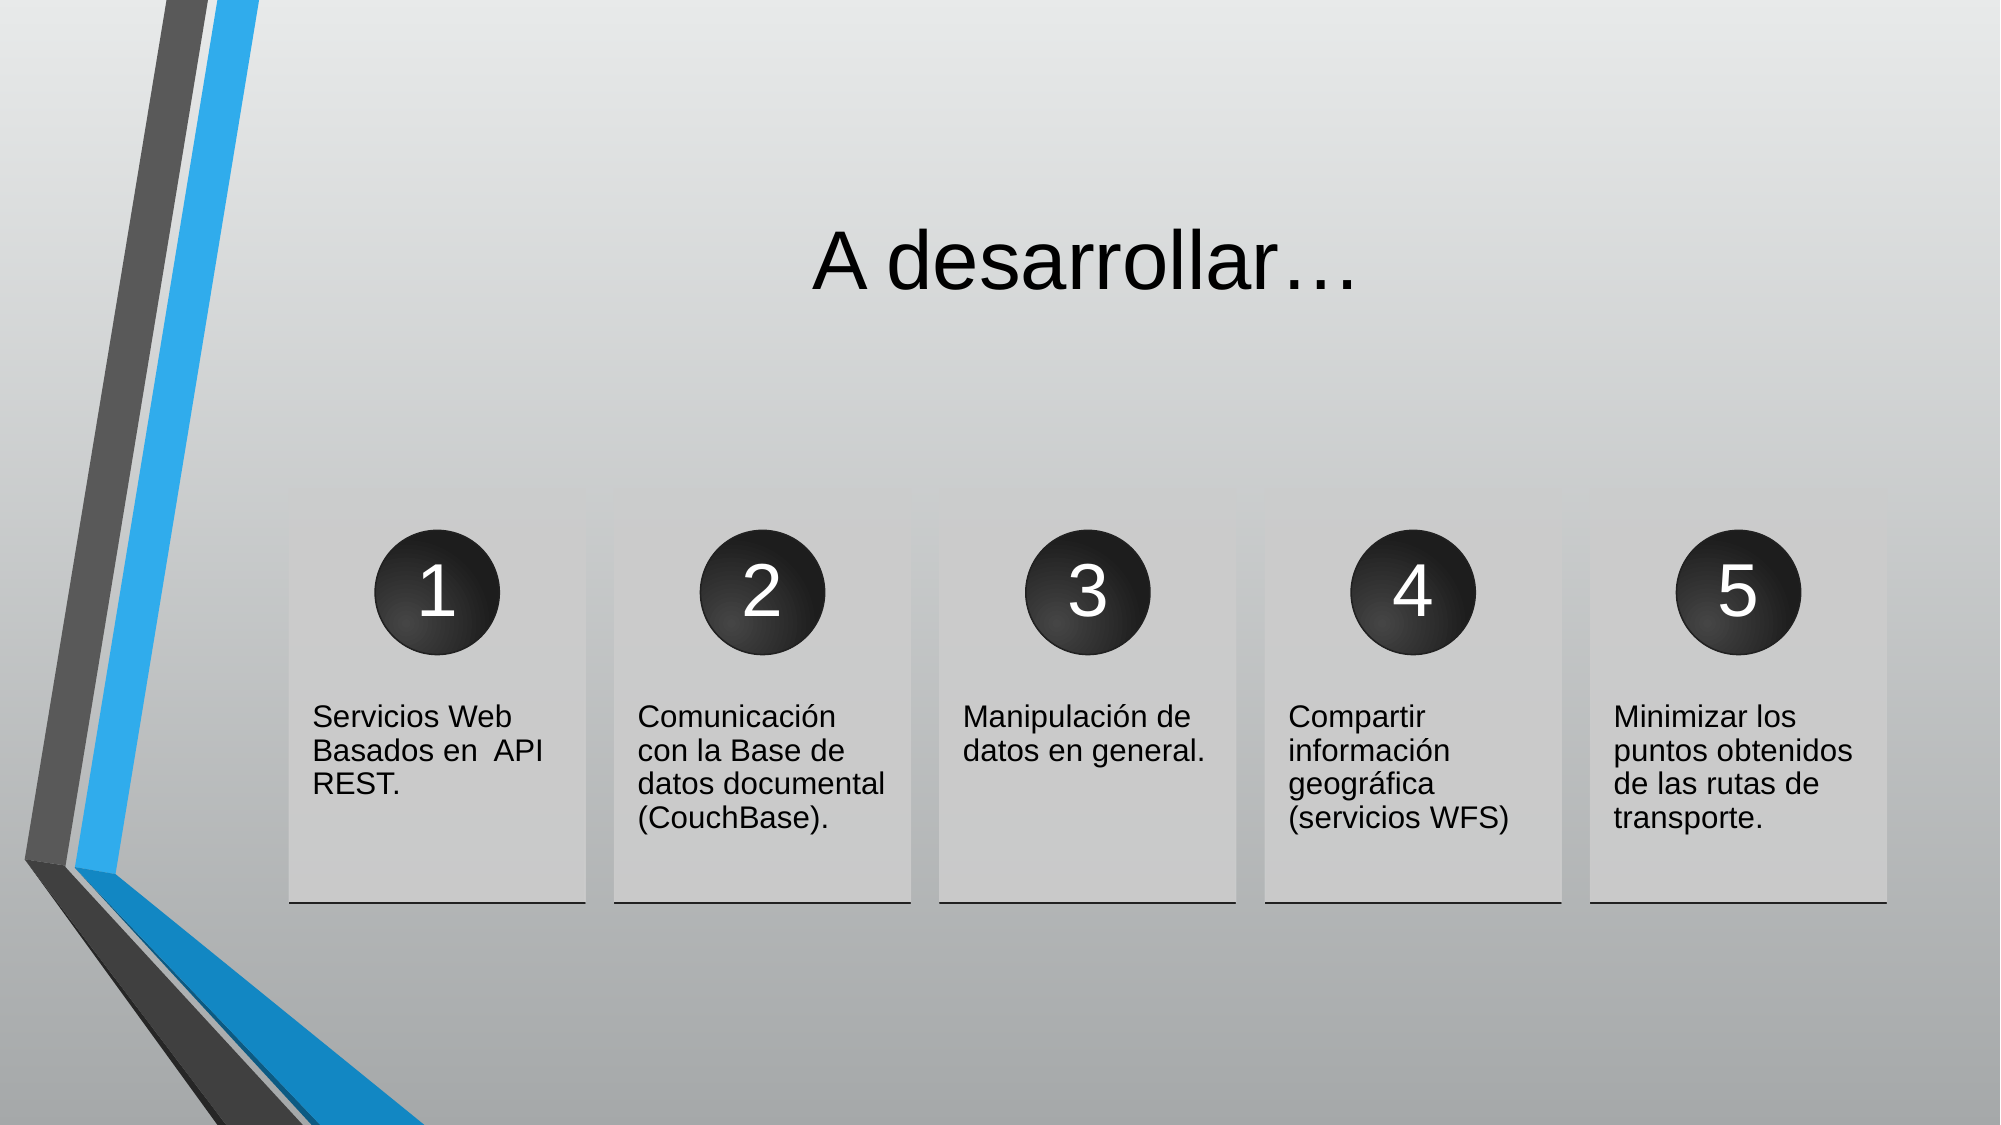

# A desarrollar…
Servicios Web Basados en  API REST.
1
Comunicación con la Base de datos documental (CouchBase).
2
Manipulación de datos en general.
3
Compartir información geográfica (servicios WFS)
4
Minimizar los puntos obtenidos de las rutas de transporte.
5